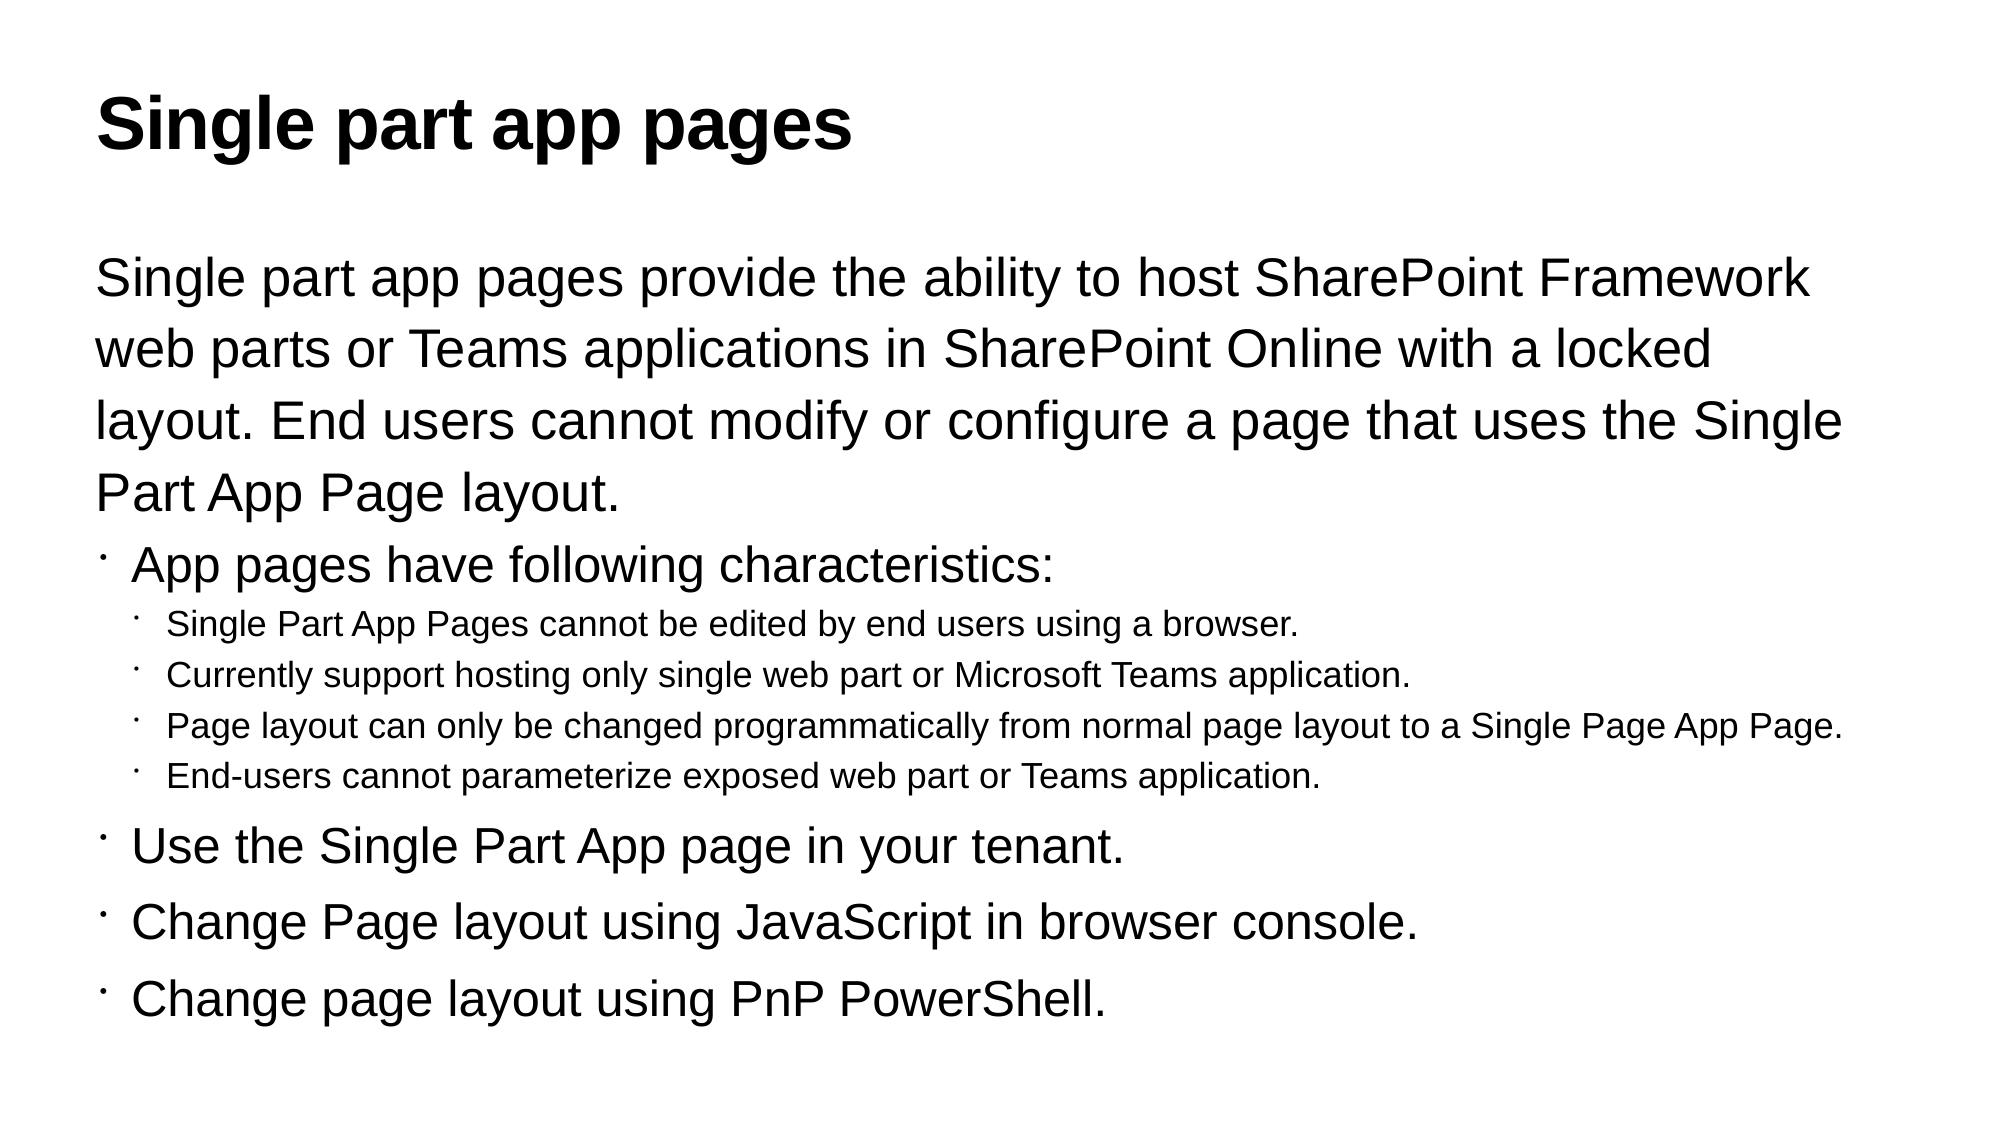

# Single part app pages
Single part app pages provide the ability to host SharePoint Framework web parts or Teams applications in SharePoint Online with a locked layout. End users cannot modify or configure a page that uses the Single Part App Page layout.
App pages have following characteristics:
Single Part App Pages cannot be edited by end users using a browser.
Currently support hosting only single web part or Microsoft Teams application.
Page layout can only be changed programmatically from normal page layout to a Single Page App Page.
End-users cannot parameterize exposed web part or Teams application.
Use the Single Part App page in your tenant.
Change Page layout using JavaScript in browser console.
Change page layout using PnP PowerShell.